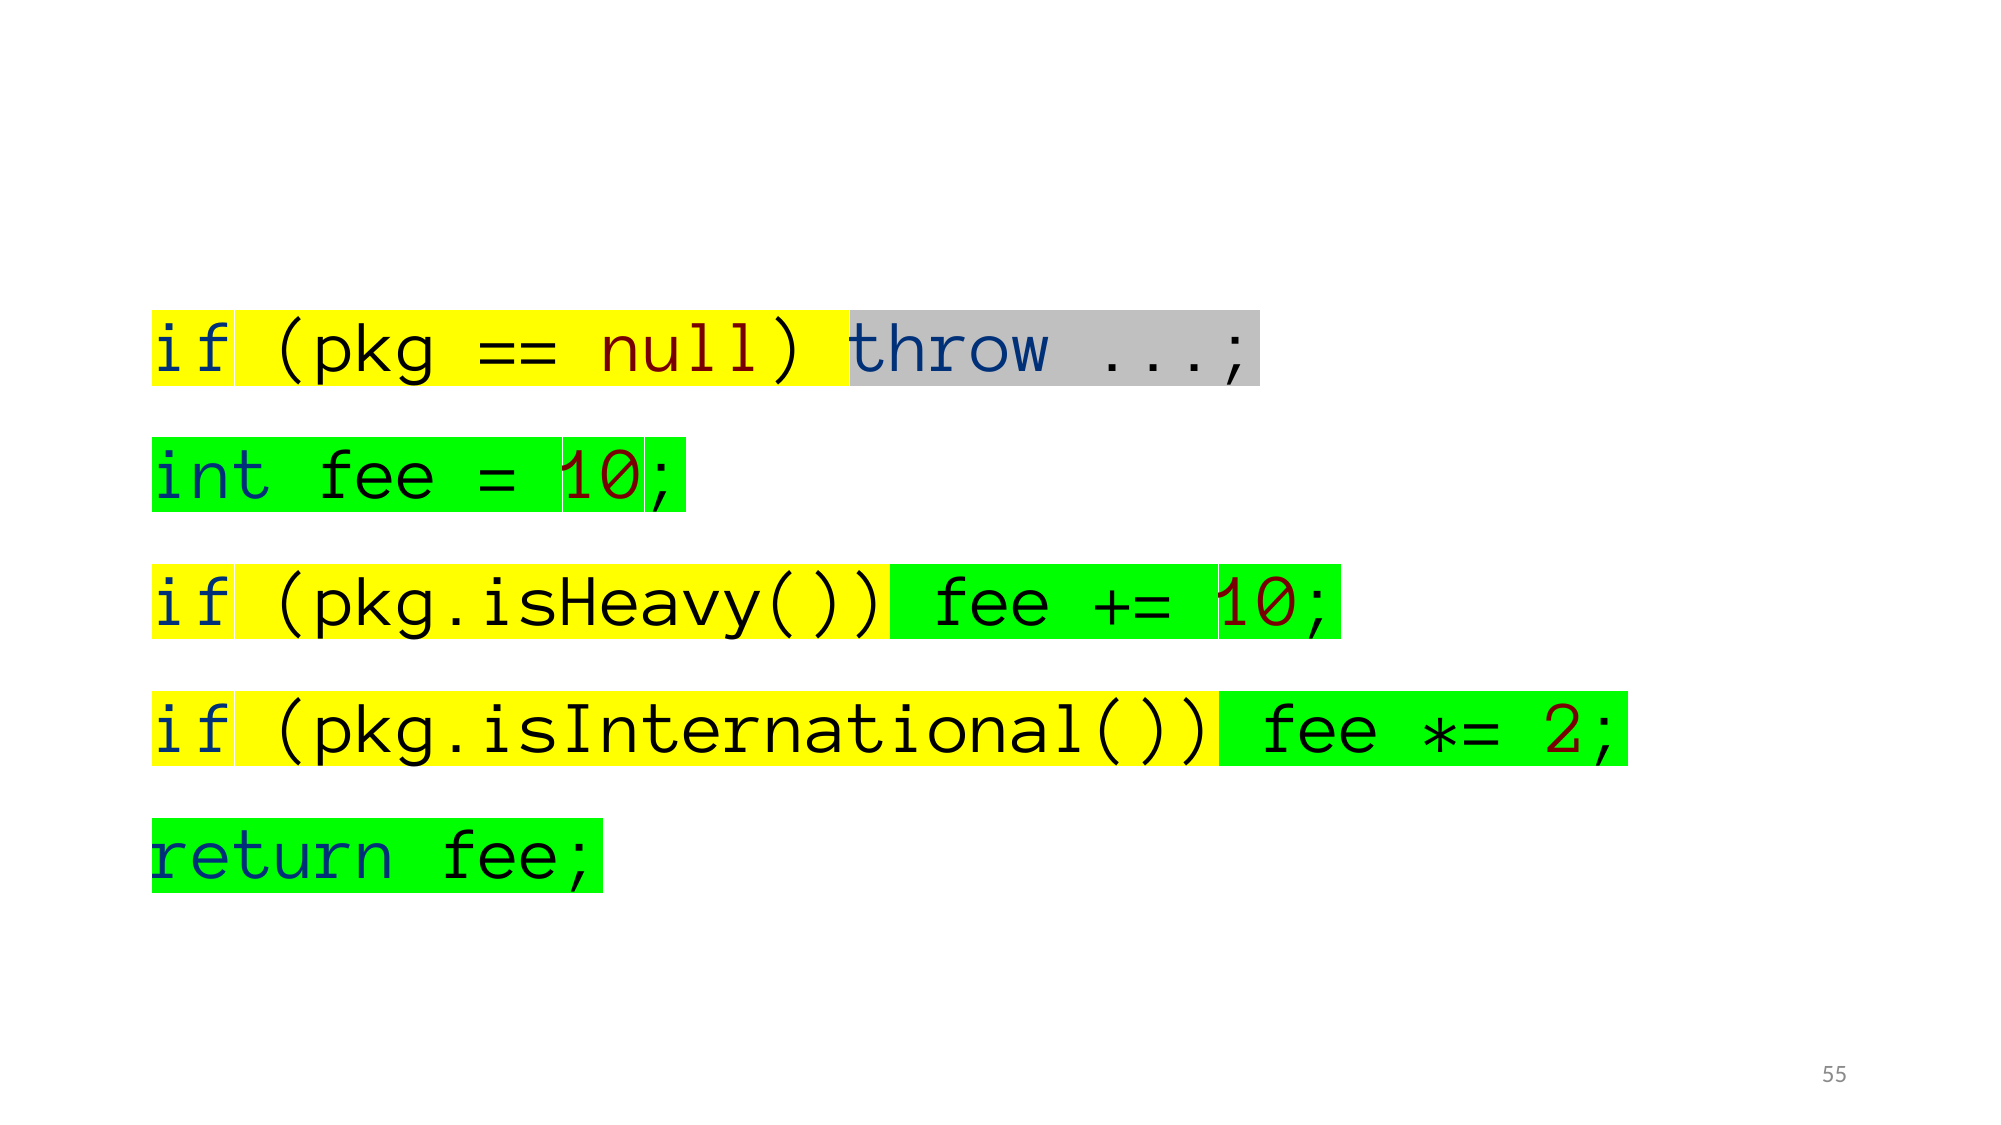

if (pkg == null) throw ...;
int fee = 10;
if (pkg.isHeavy()) fee += 10;
if (pkg.isInternational()) fee *= 2;
return fee;
55